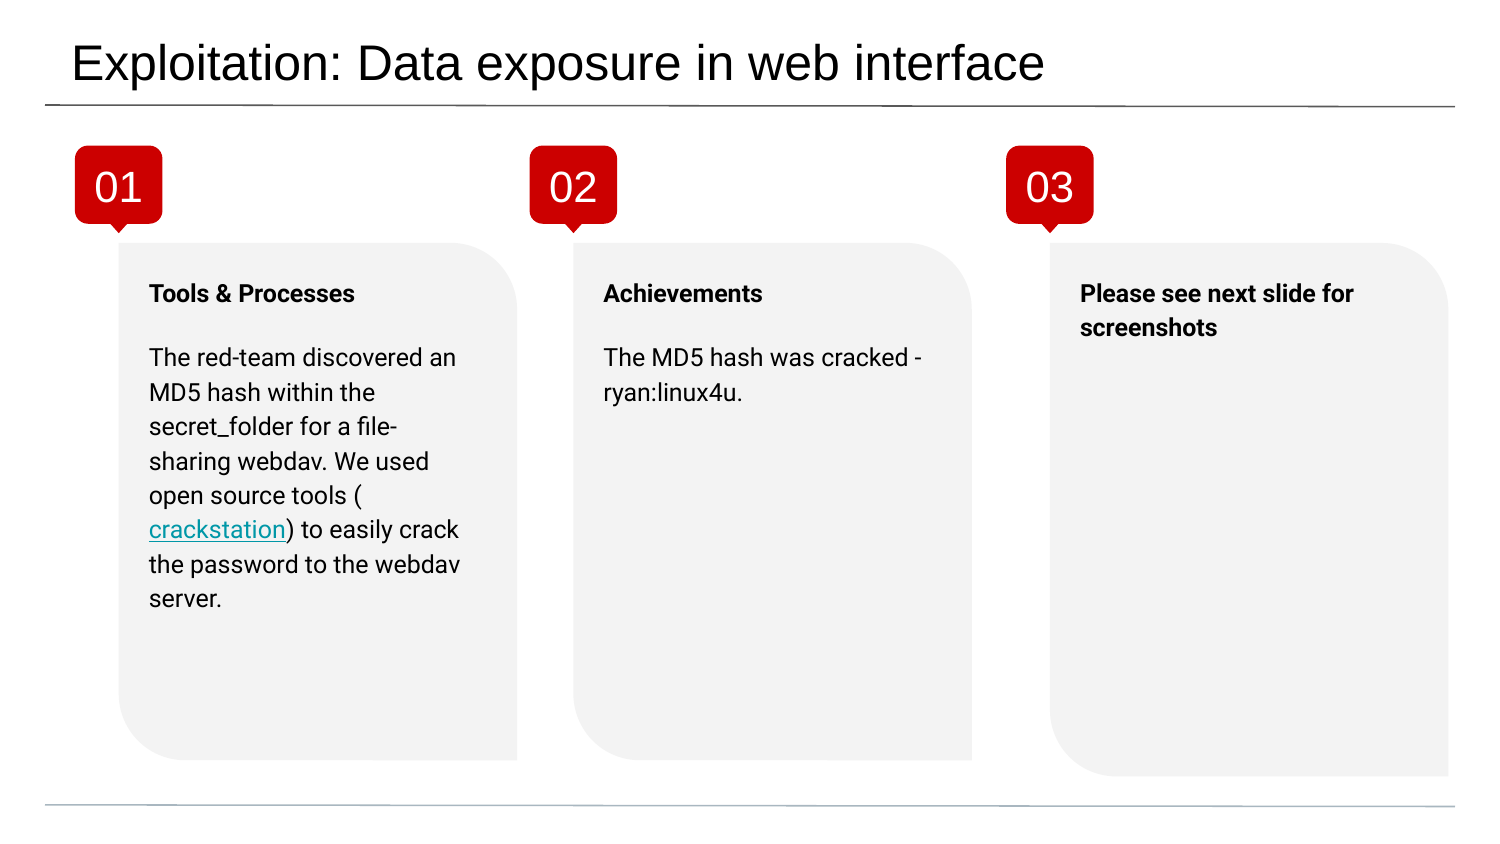

# Exploitation: Data exposure in web interface
01

02

03

Tools & Processes
The red-team discovered an MD5 hash within the secret_folder for a file-sharing webdav. We used open source tools (crackstation) to easily crack the password to the webdav server.

Achievements
The MD5 hash was cracked - ryan:linux4u.

Please see next slide for screenshots